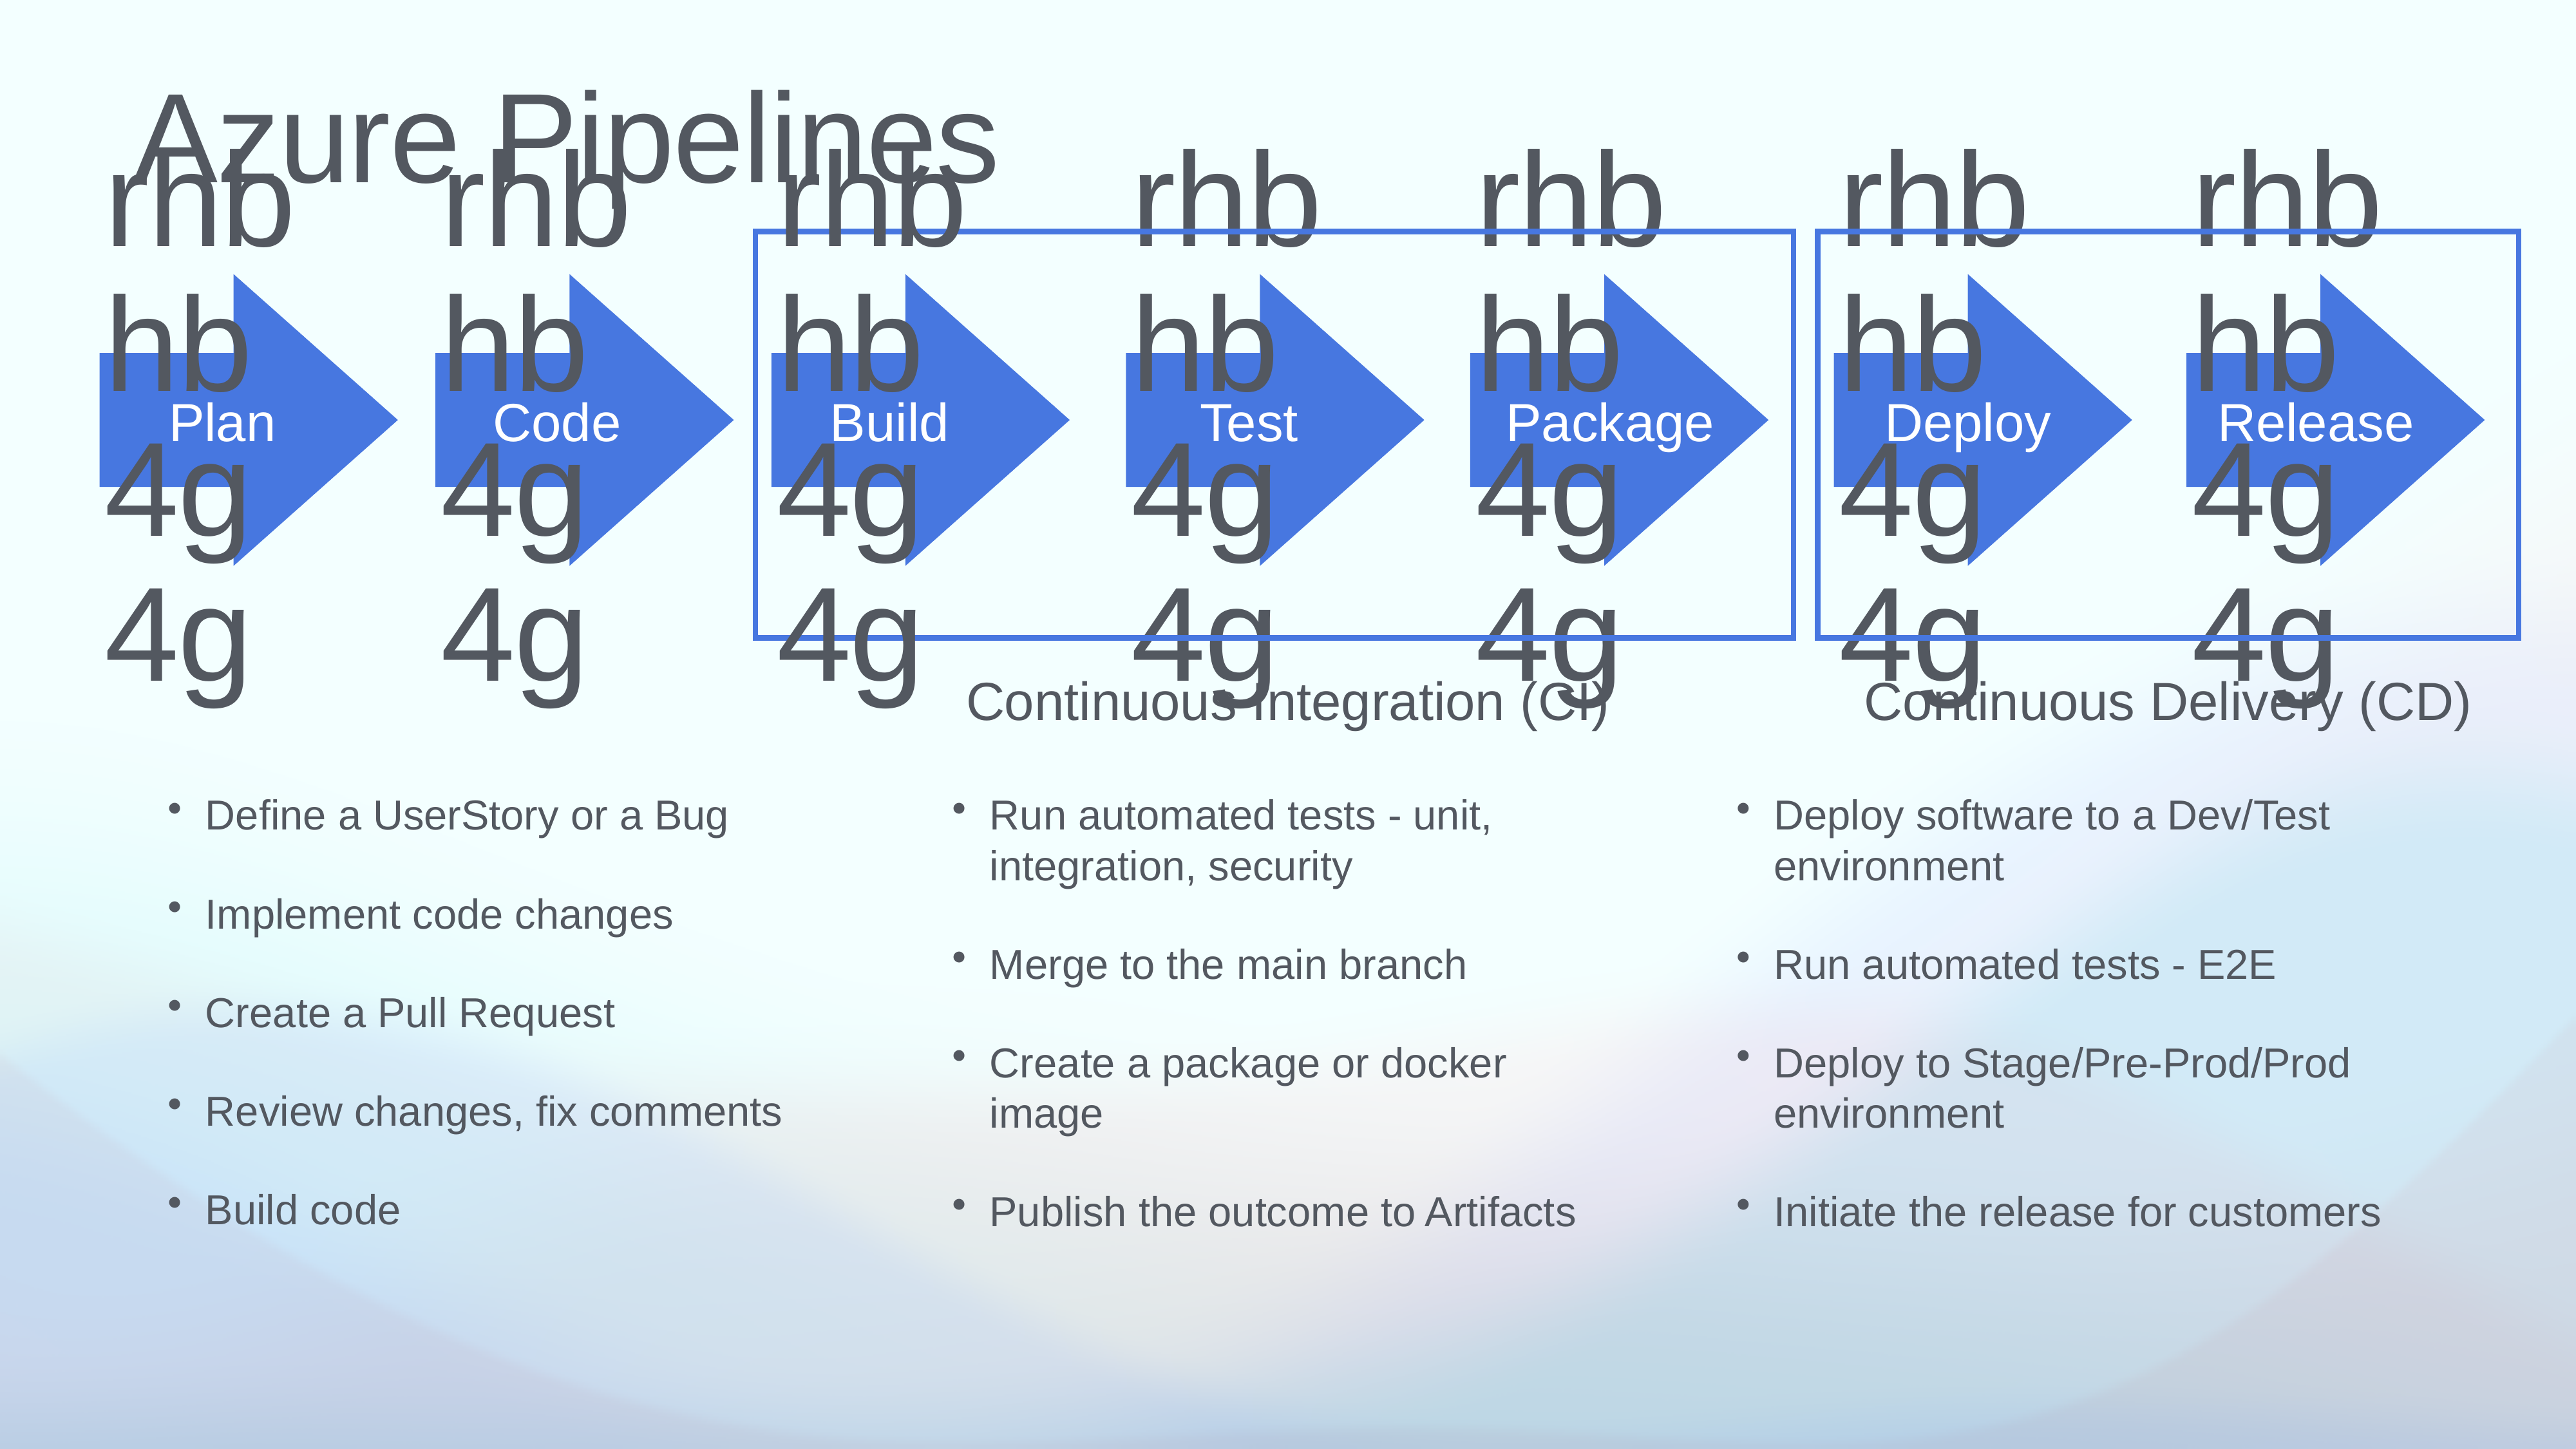

# Azure Pipelines

rhbhb4g4g
rhbhb4g4g
rhbhb4g4g
rhbhb4g4g
rhbhb4g4g
rhbhb4g4g
rhbhb4g4g
Plan
Code
Build
Test
	Package
Deploy
Release
Continuous Integration (CI)
Continuous Delivery (CD)
Define a UserStory or a Bug
Implement code changes
Create a Pull Request
Review changes, fix comments
Build code
Run automated tests - unit, integration, security
Merge to the main branch
Create a package or docker image
Publish the outcome to Artifacts
Deploy software to a Dev/Test environment
Run automated tests - E2E
Deploy to Stage/Pre-Prod/Prod environment
Initiate the release for customers